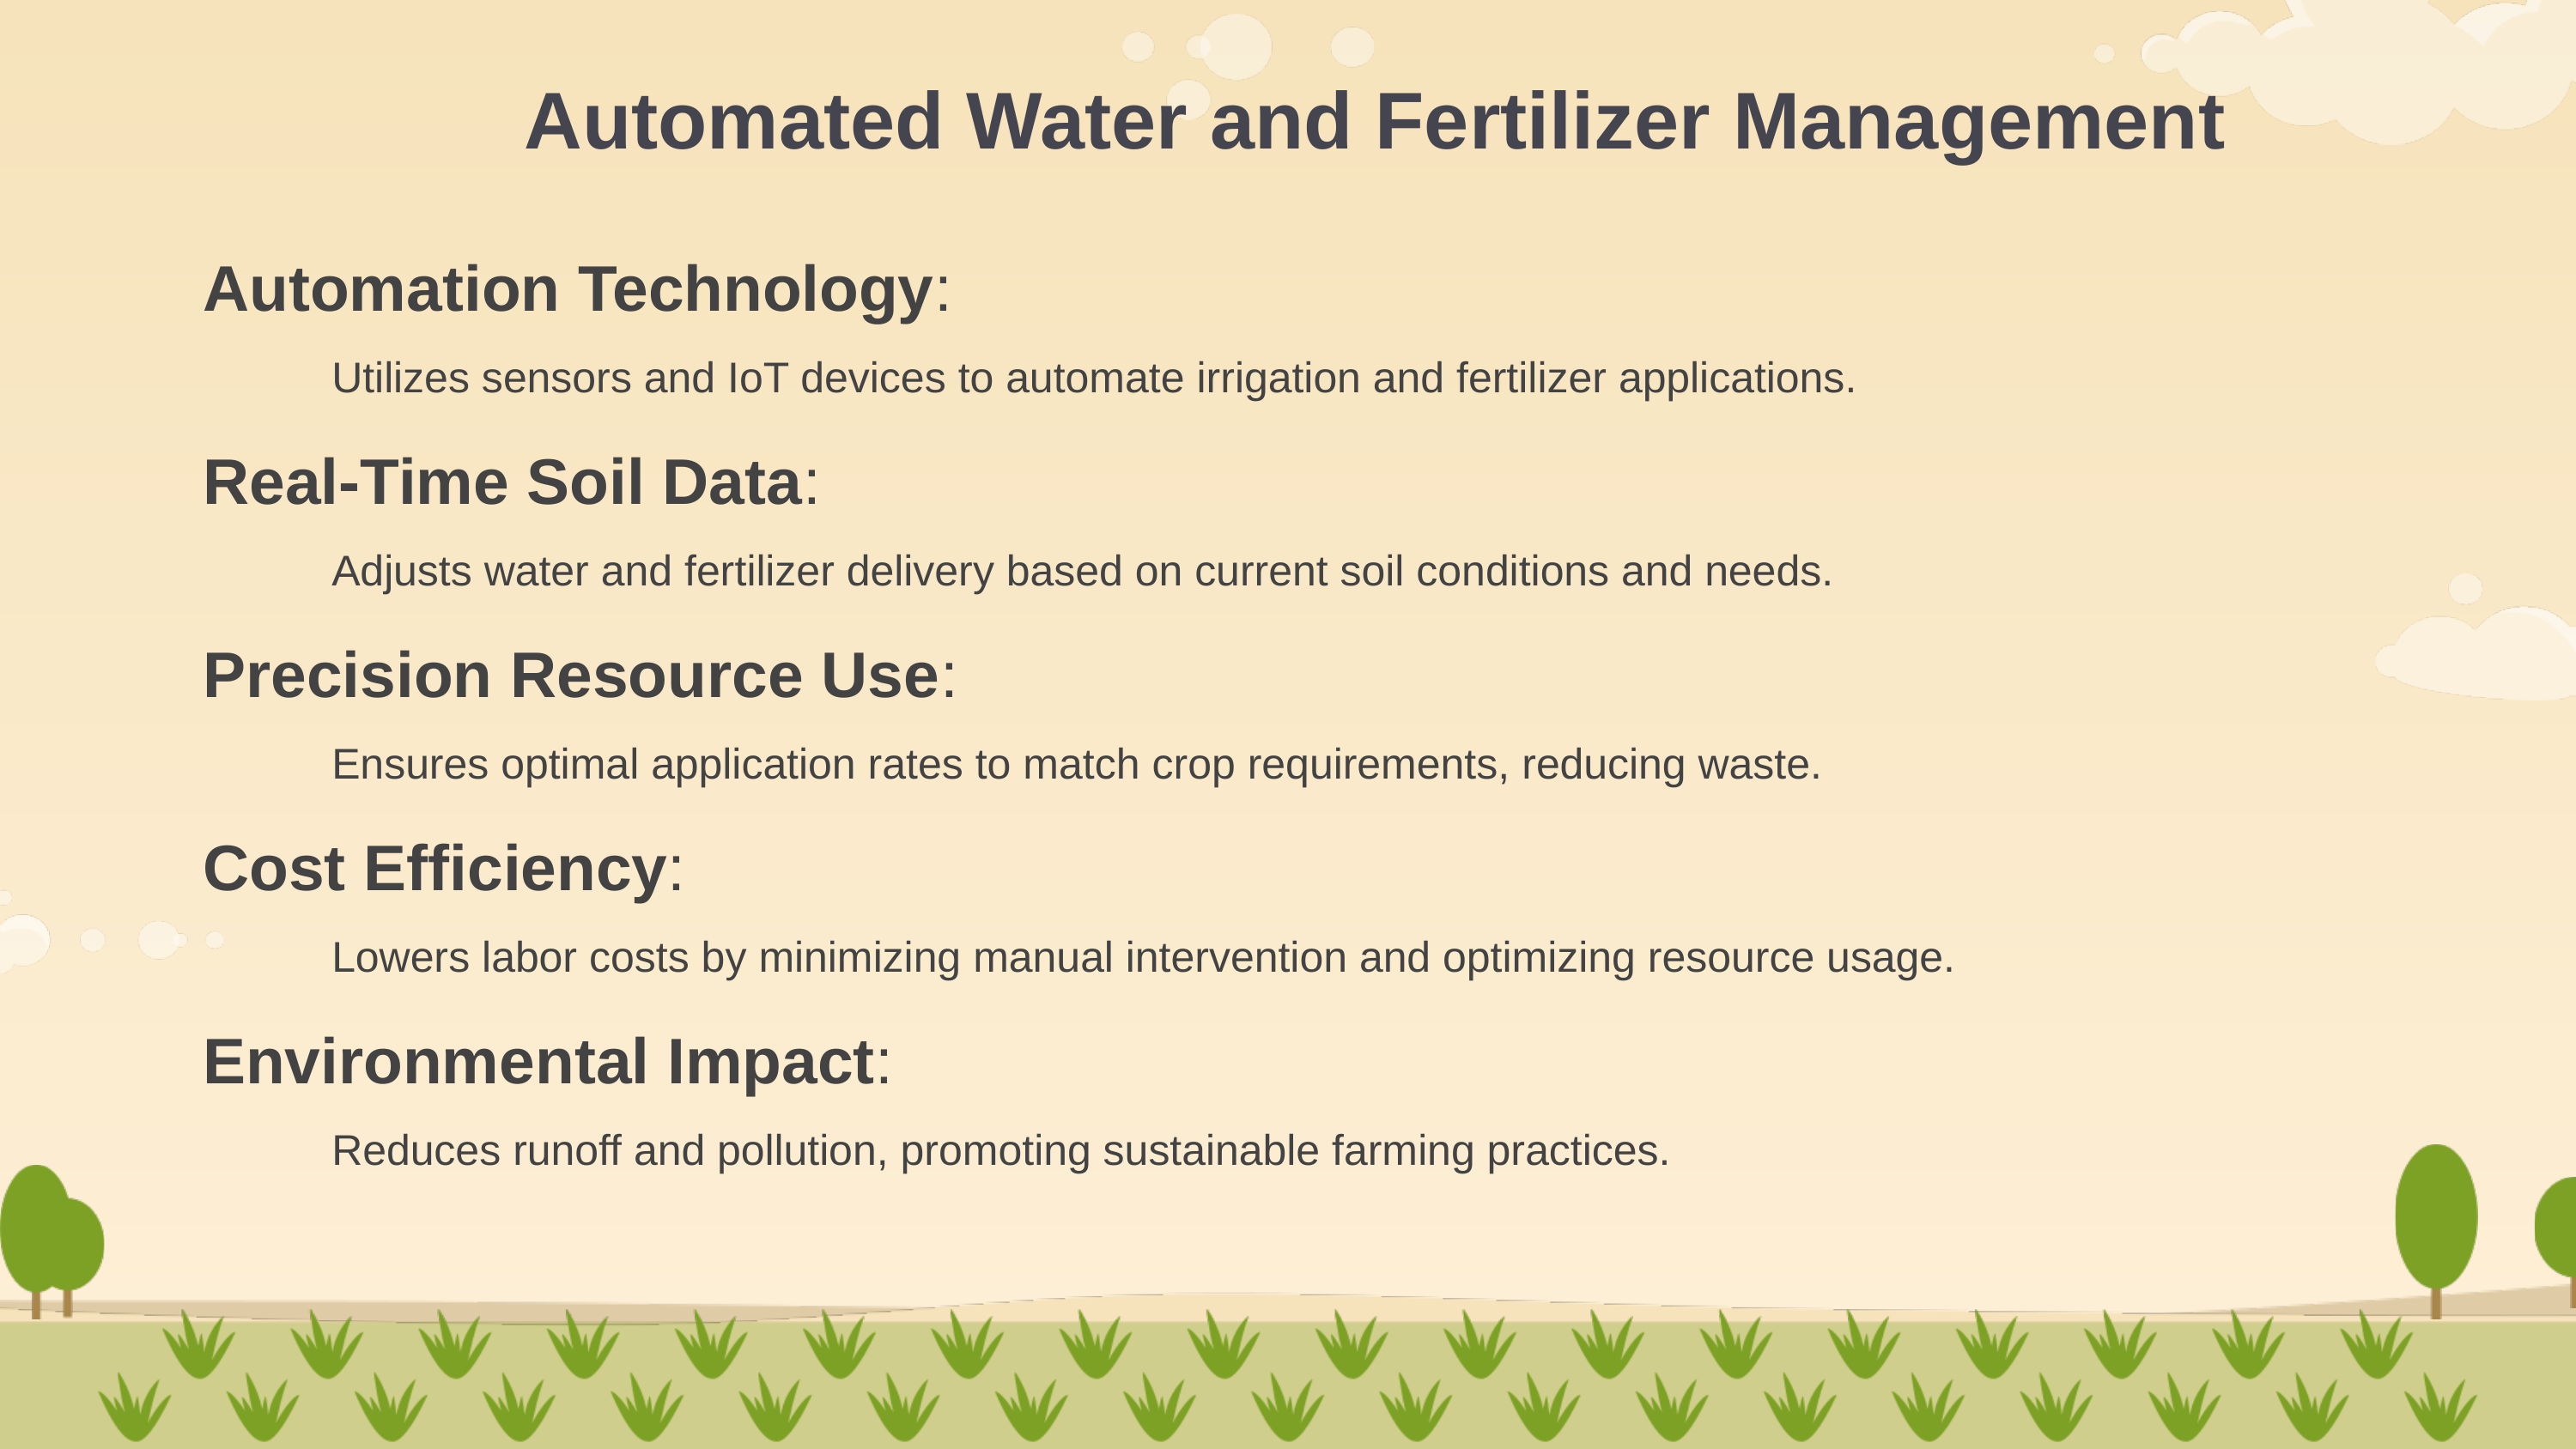

Automated Water and Fertilizer Management

Automation Technology:
	Utilizes sensors and IoT devices to automate irrigation and fertilizer applications.
Real-Time Soil Data:
	Adjusts water and fertilizer delivery based on current soil conditions and needs.
Precision Resource Use:
	Ensures optimal application rates to match crop requirements, reducing waste.
Cost Efficiency:
	Lowers labor costs by minimizing manual intervention and optimizing resource usage.
Environmental Impact:
	Reduces runoff and pollution, promoting sustainable farming practices.